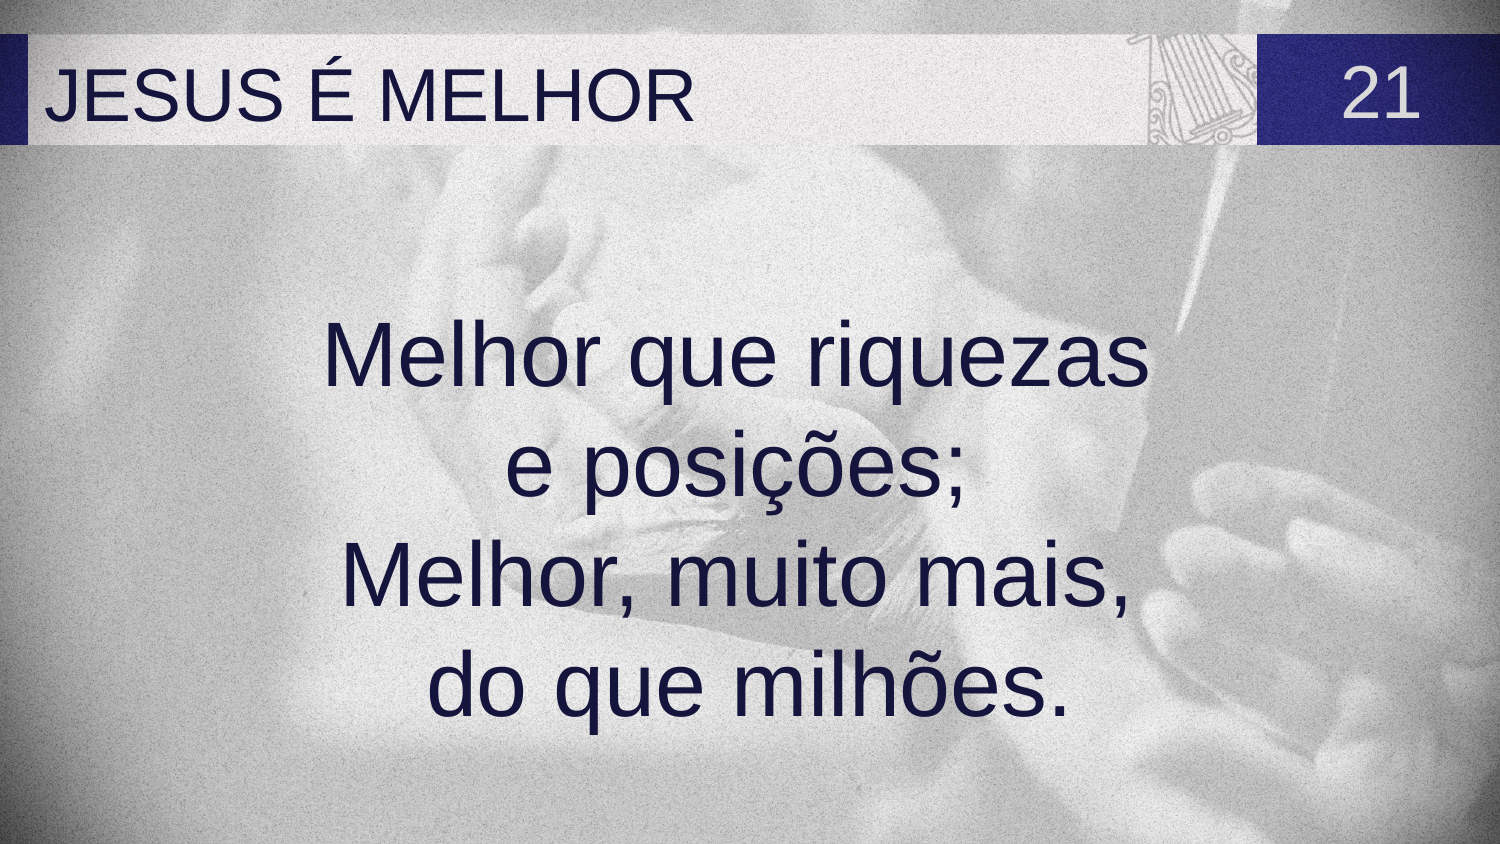

# JESUS É MELHOR
21
Melhor que riquezas
e posições;
Melhor, muito mais,
do que milhões.